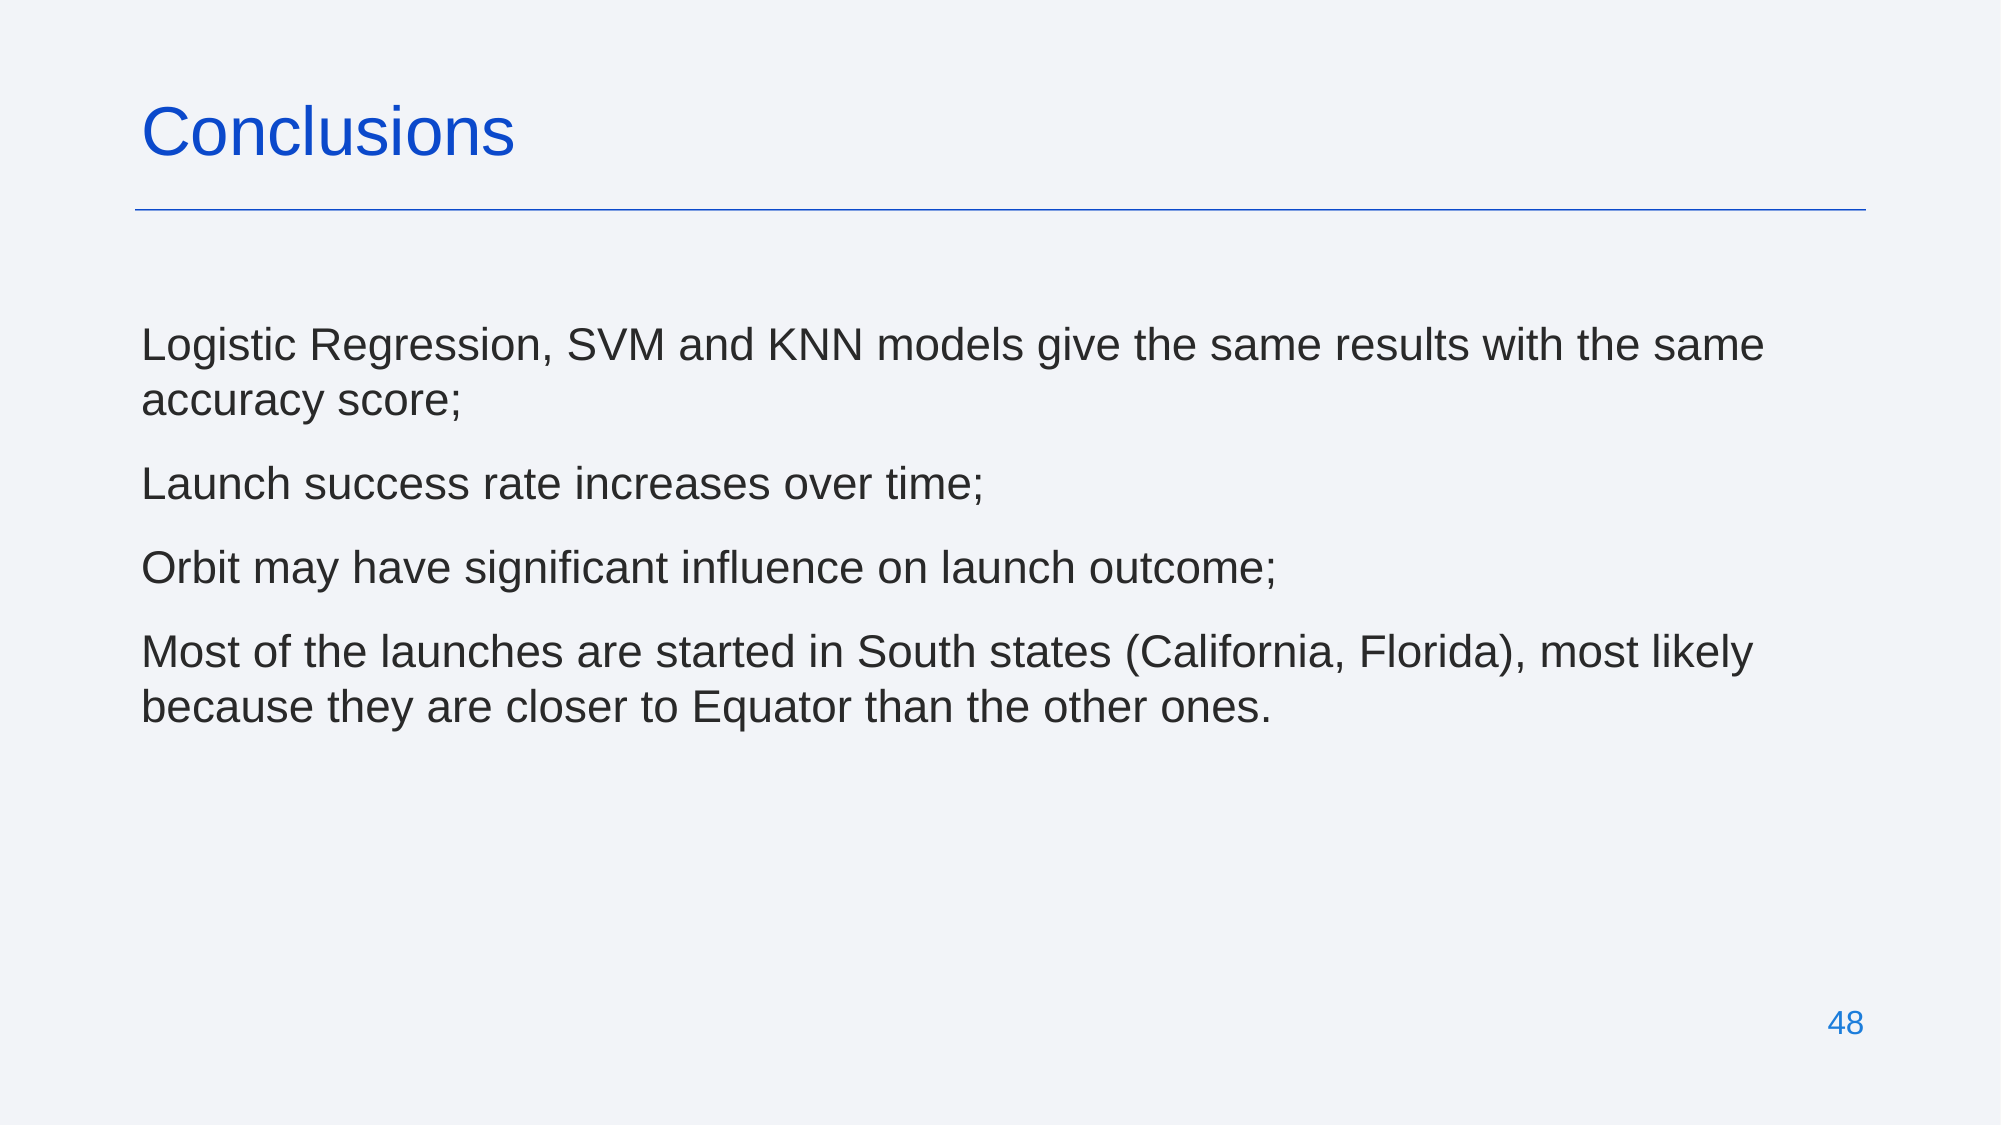

Conclusions
Logistic Regression, SVM and KNN models give the same results with the same accuracy score;
Launch success rate increases over time;
Orbit may have significant influence on launch outcome;
Most of the launches are started in South states (California, Florida), most likely because they are closer to Equator than the other ones.
48